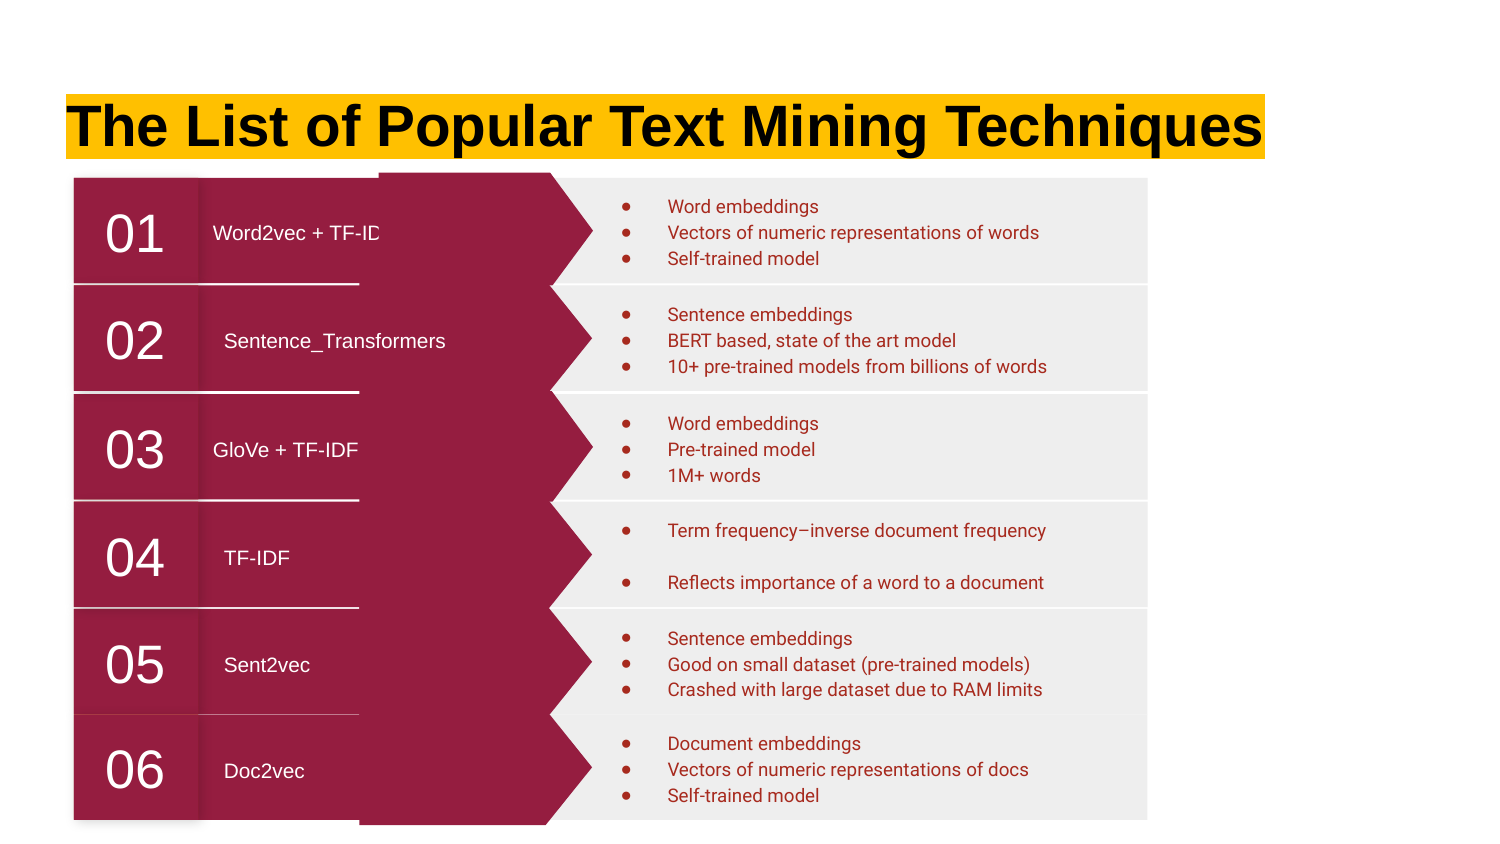

# The List of Popular Text Mining Techniques

01
Word2vec + TF-IDF
Word embeddings
Vectors of numeric representations of words
Self-trained model

02

Sentence embeddings
BERT based, state of the art model
10+ pre-trained models from billions of words
Sentence_Transformers

03
GloVe + TF-IDF
Word embeddings
Pre-trained model
1M+ words

04

Term frequency–inverse document frequency

Reflects importance of a word to a document
TF-IDF

05

Sentence embeddings
Good on small dataset (pre-trained models)
Crashed with large dataset due to RAM limits
Sent2vec

06

Document embeddings
Vectors of numeric representations of docs
Self-trained model
Doc2vec